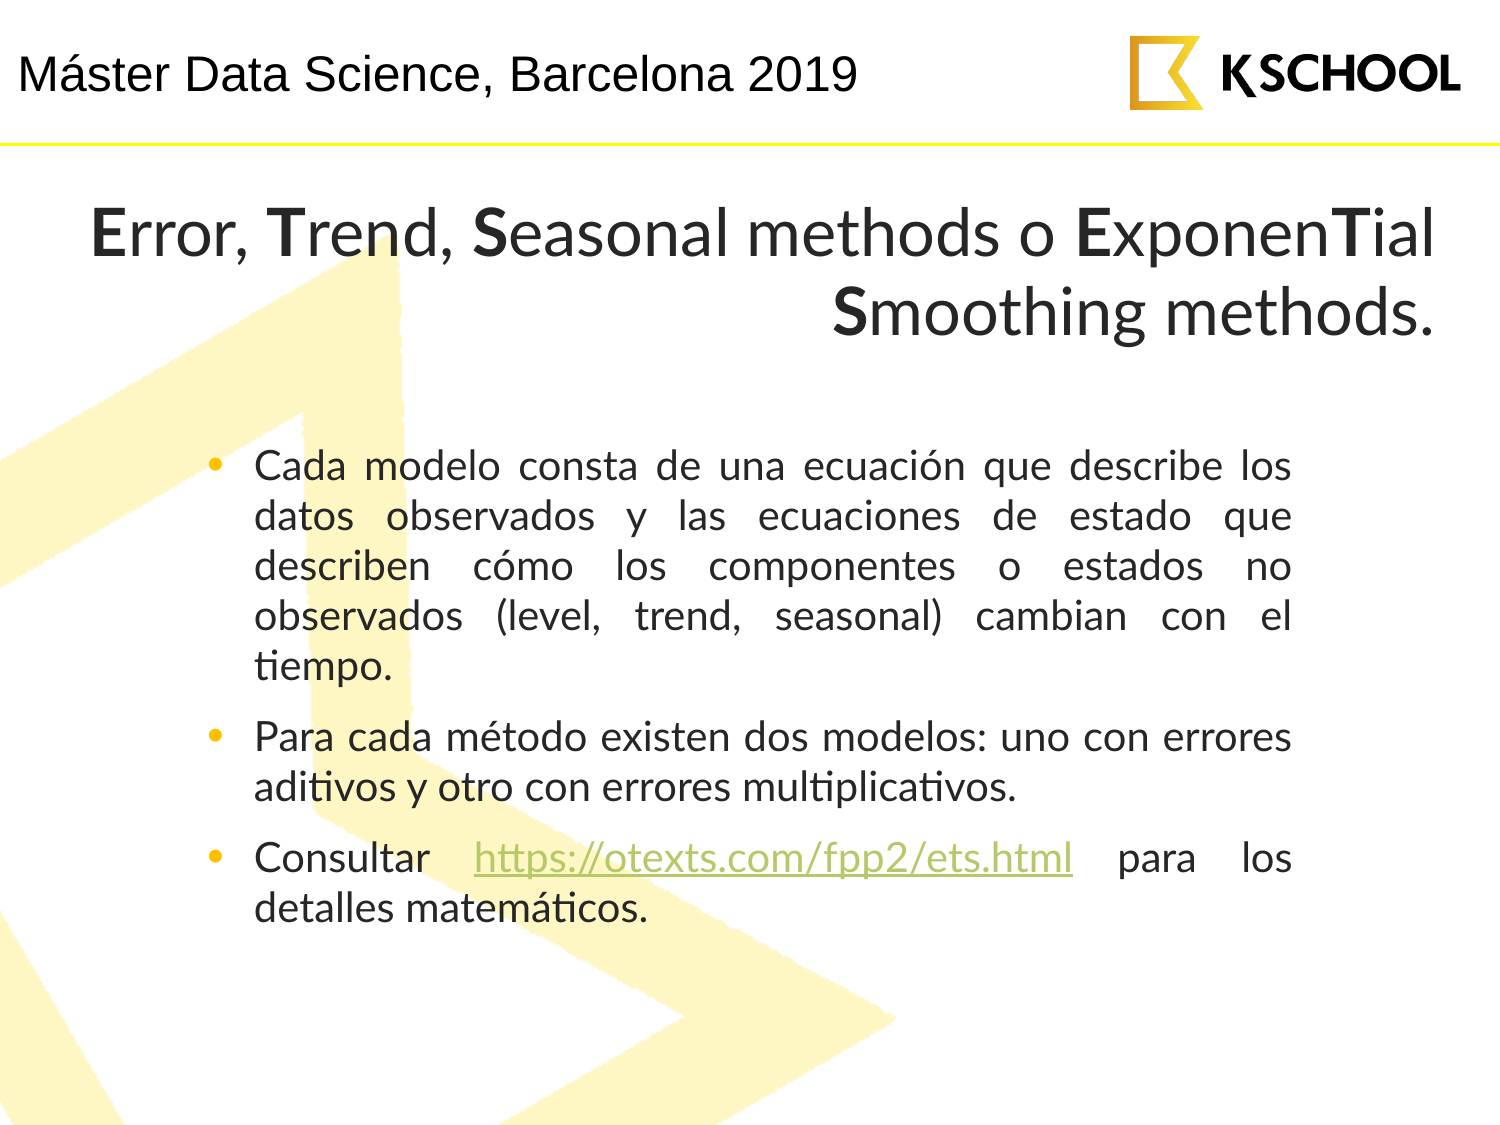

# Error, Trend, Seasonal methods o ExponenTial Smoothing methods.
Cada modelo consta de una ecuación que describe los datos observados y las ecuaciones de estado que describen cómo los componentes o estados no observados (level, trend, seasonal) cambian con el tiempo.
Para cada método existen dos modelos: uno con errores aditivos y otro con errores multiplicativos.
Consultar https://otexts.com/fpp2/ets.html para los detalles matemáticos.